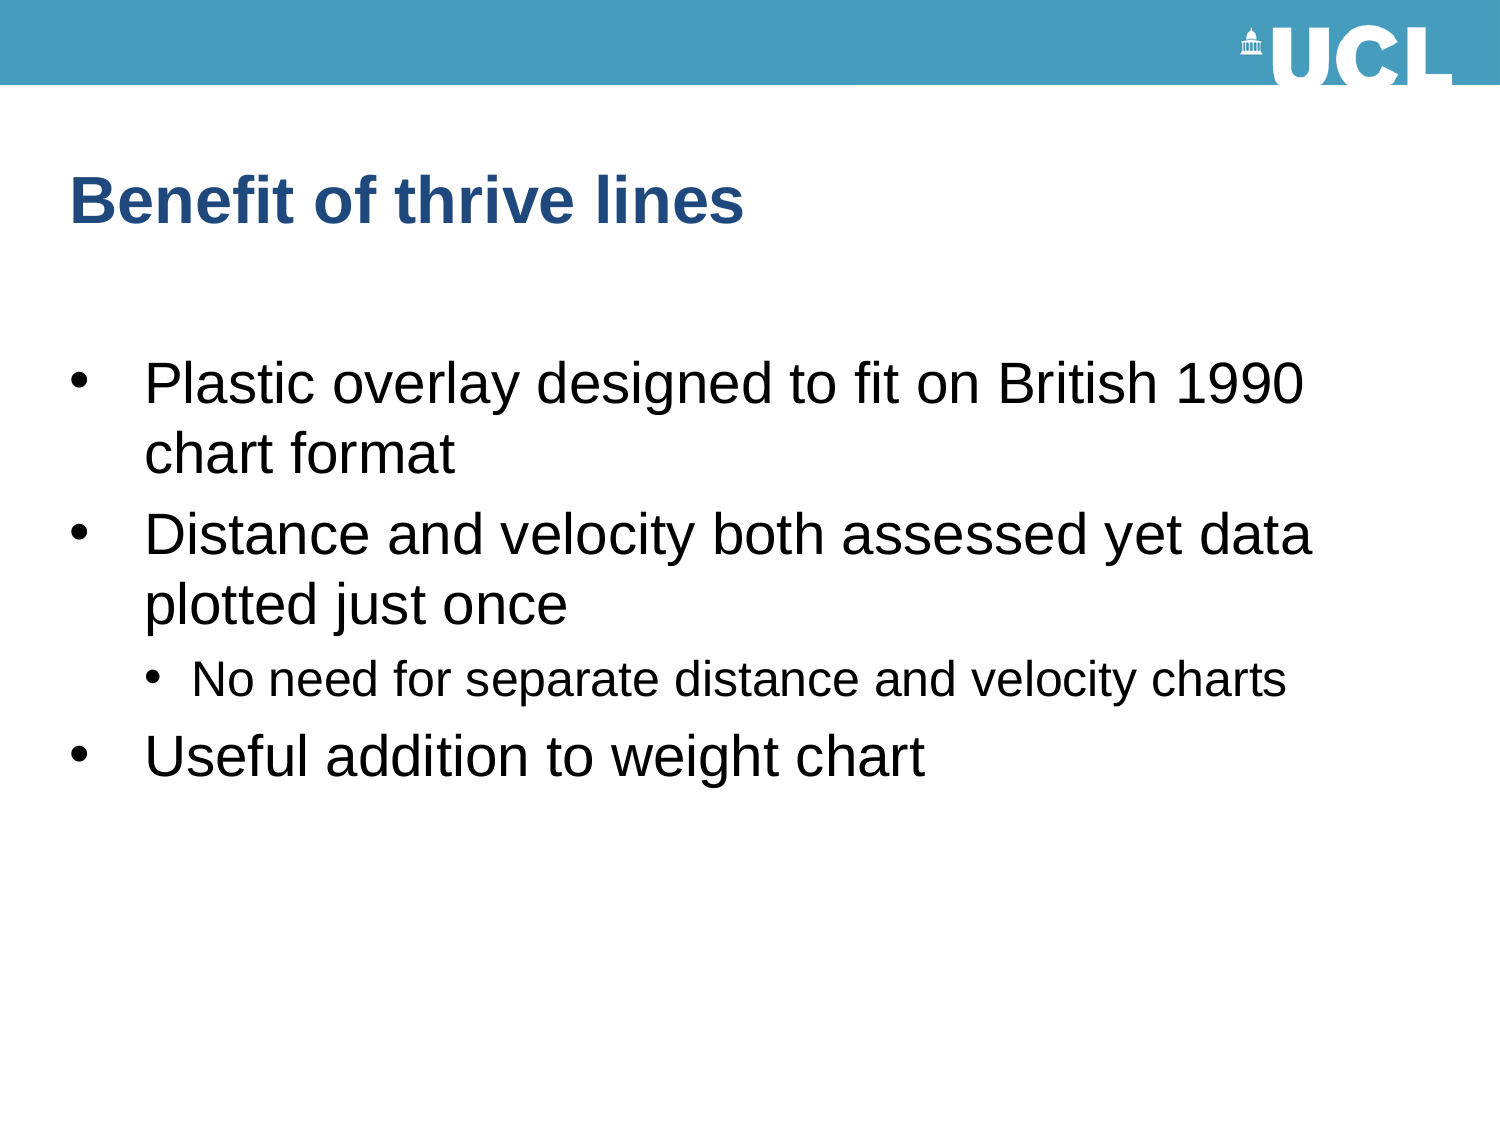

# Benefit of thrive lines
Plastic overlay designed to fit on British 1990 chart format
Distance and velocity both assessed yet data plotted just once
No need for separate distance and velocity charts
Useful addition to weight chart